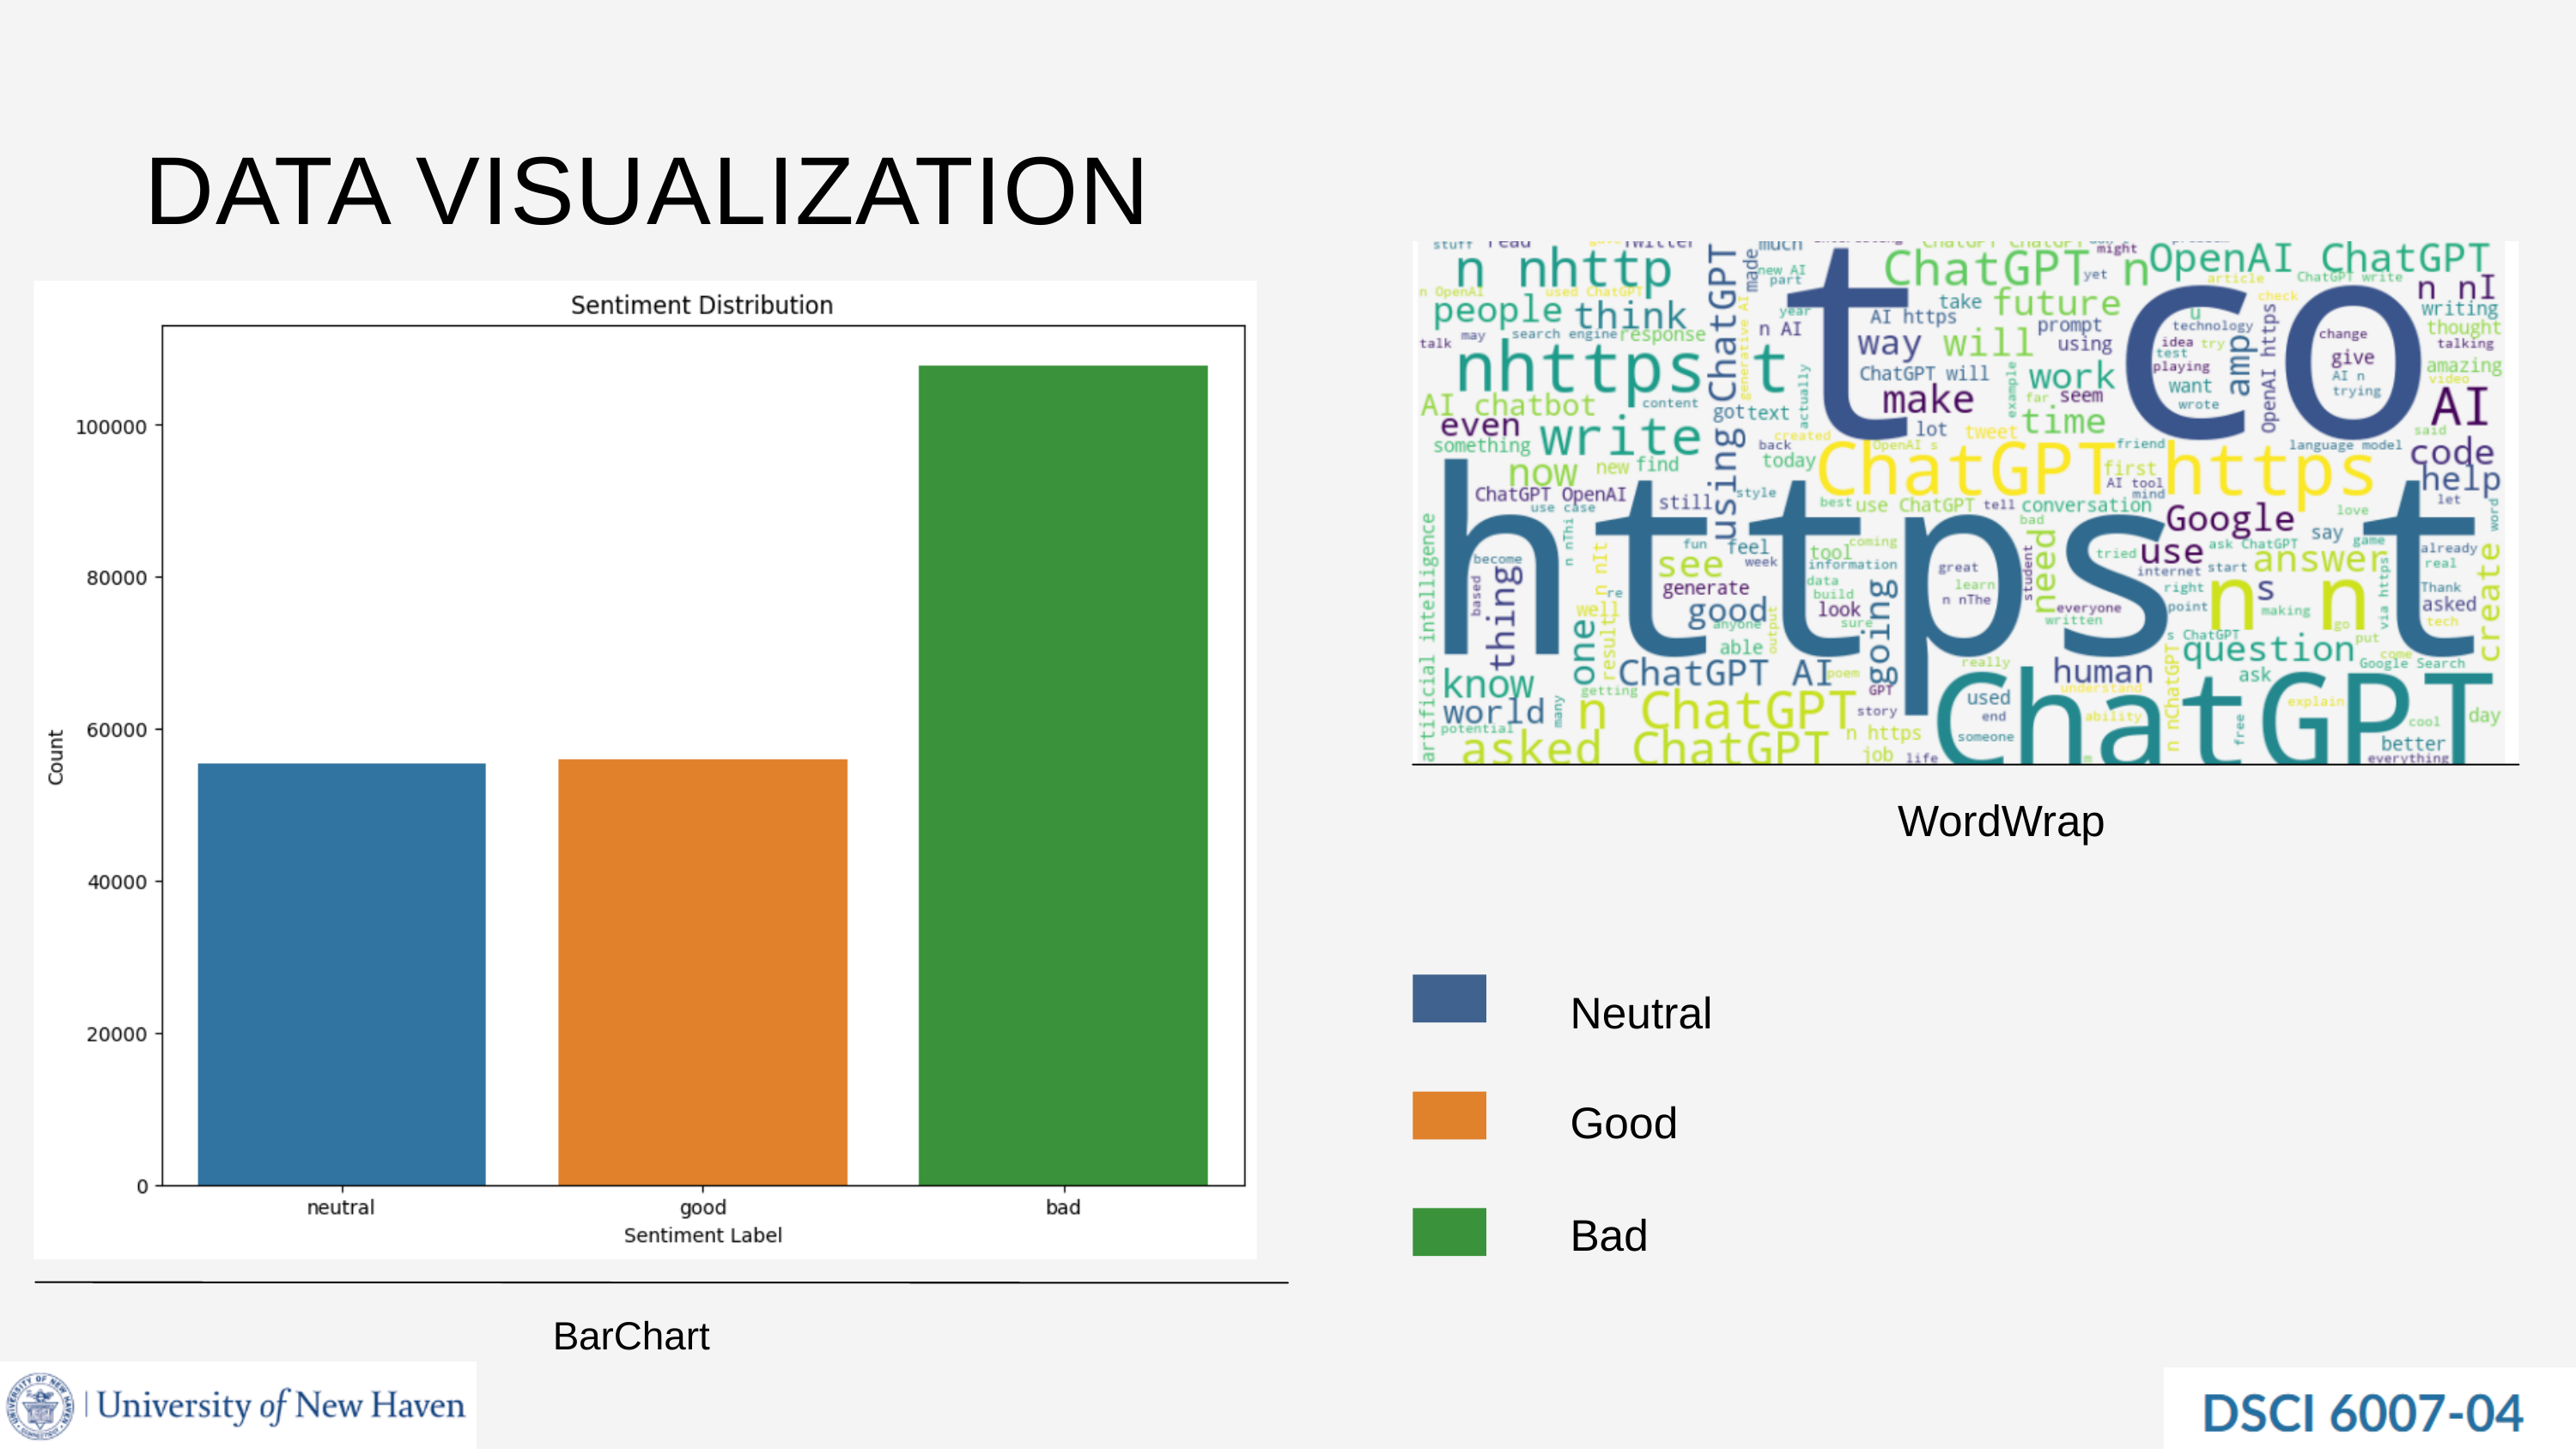

DATA VISUALIZATION

Neutral
Good

Bad

BarChart
WordWrap